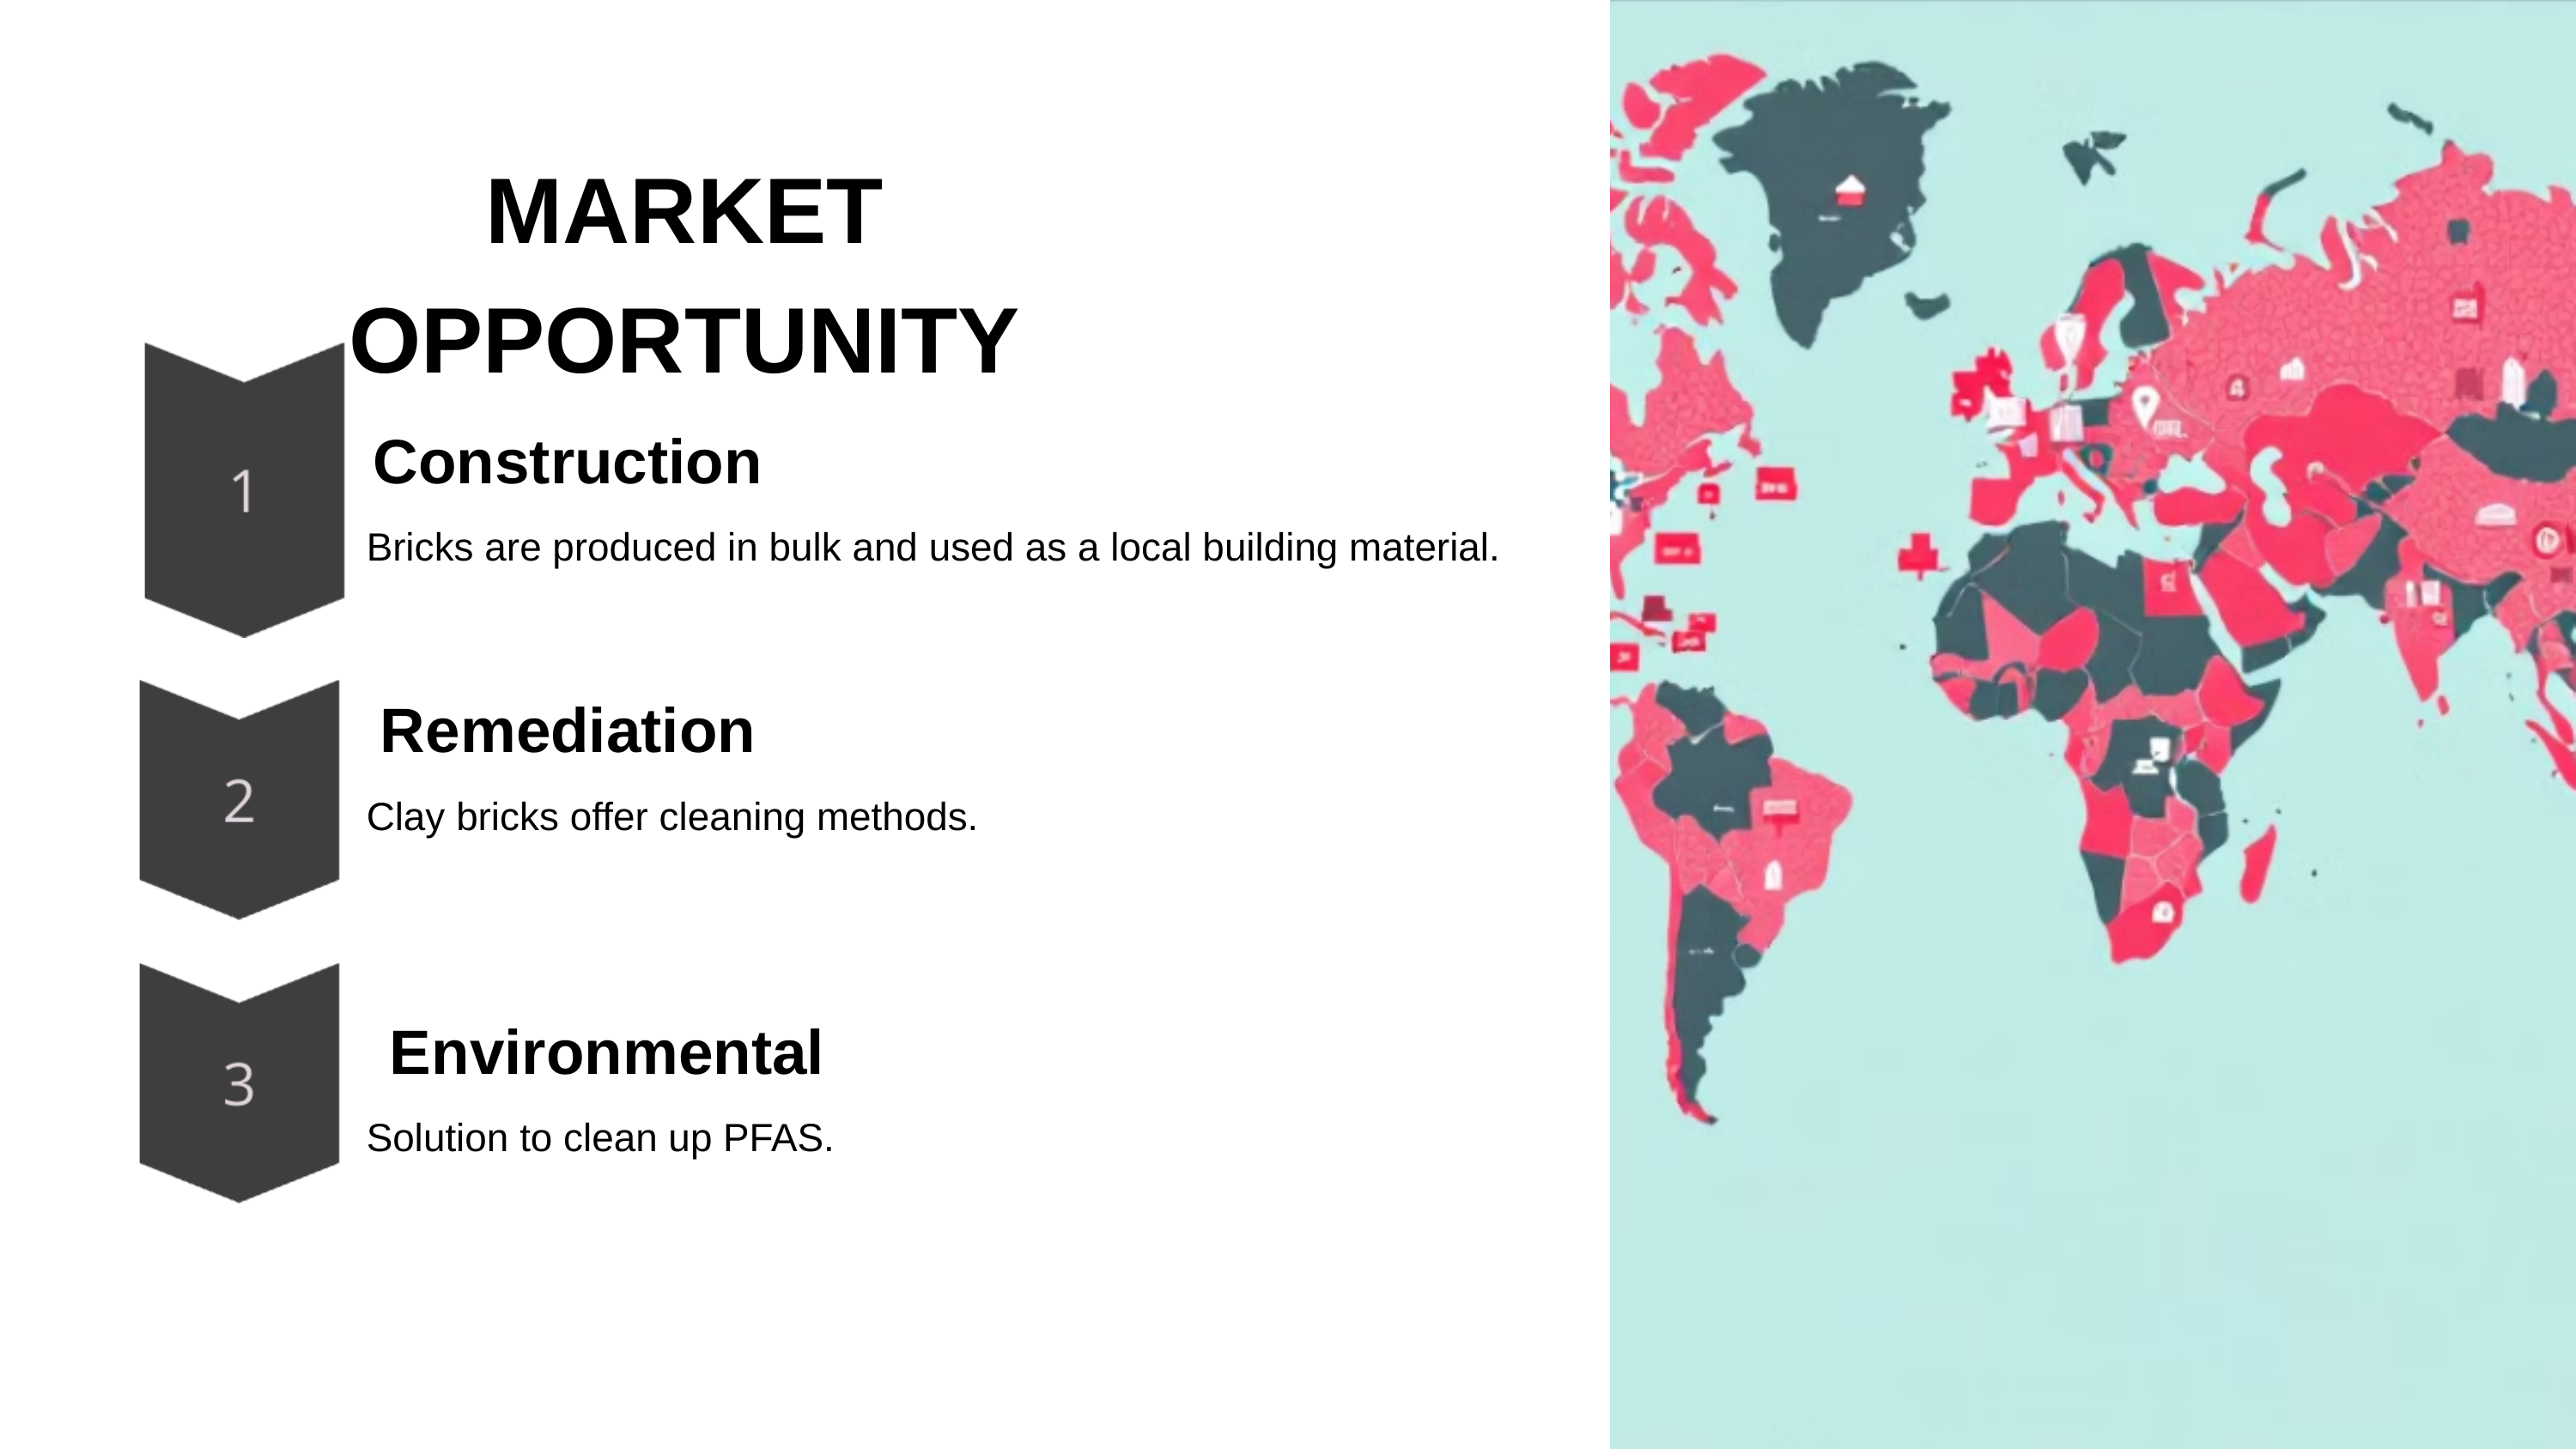

MARKET OPPORTUNITY

Construction
Bricks are produced in bulk and used as a local building material.
Remediation

Clay bricks offer cleaning methods.

Environmental
Solution to clean up PFAS.